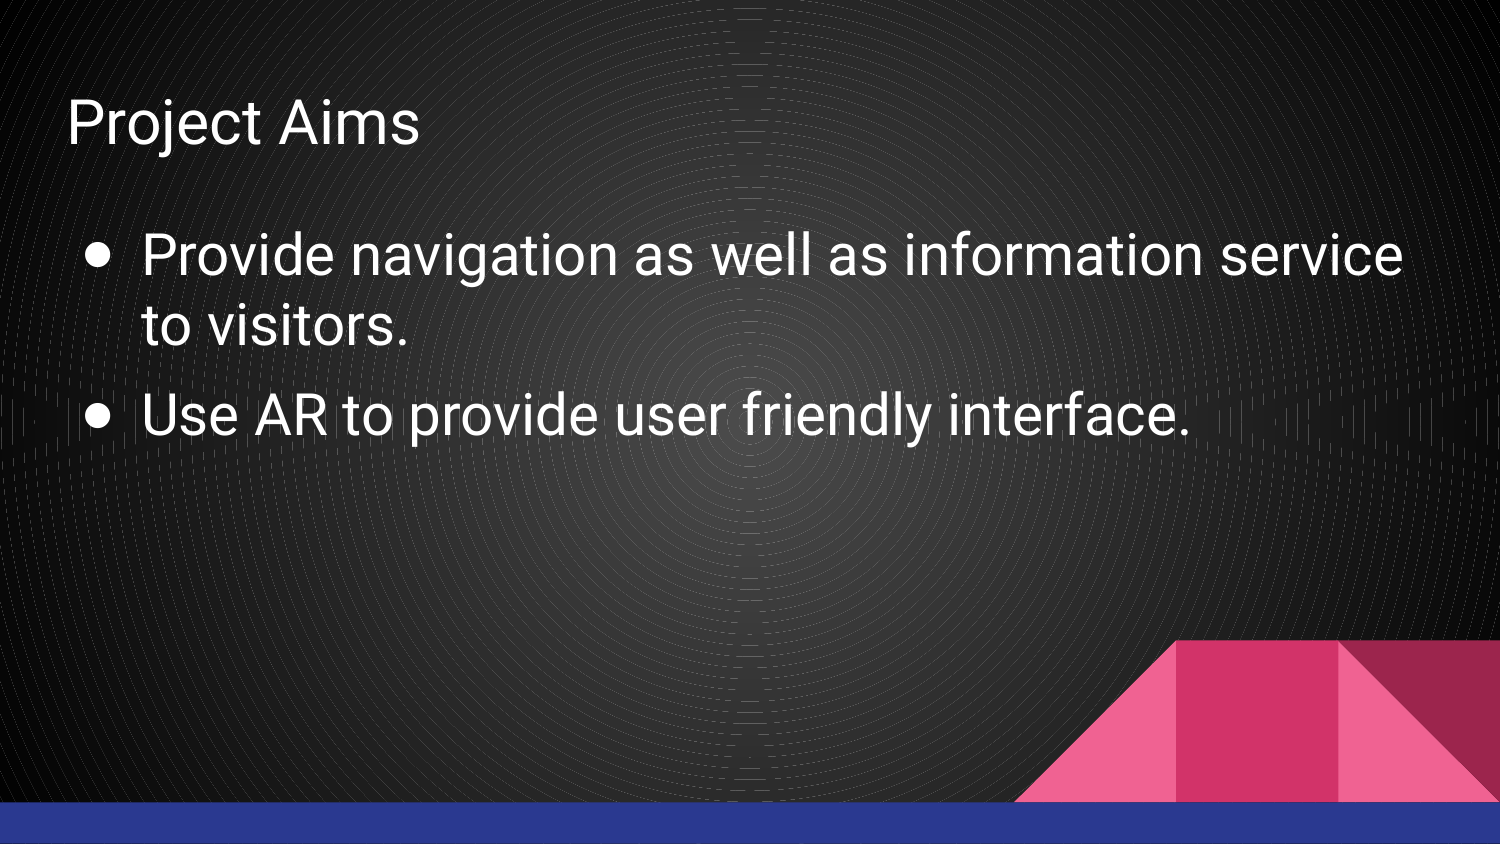

# Project Aims
Provide navigation as well as information service to visitors.
Use AR to provide user friendly interface.